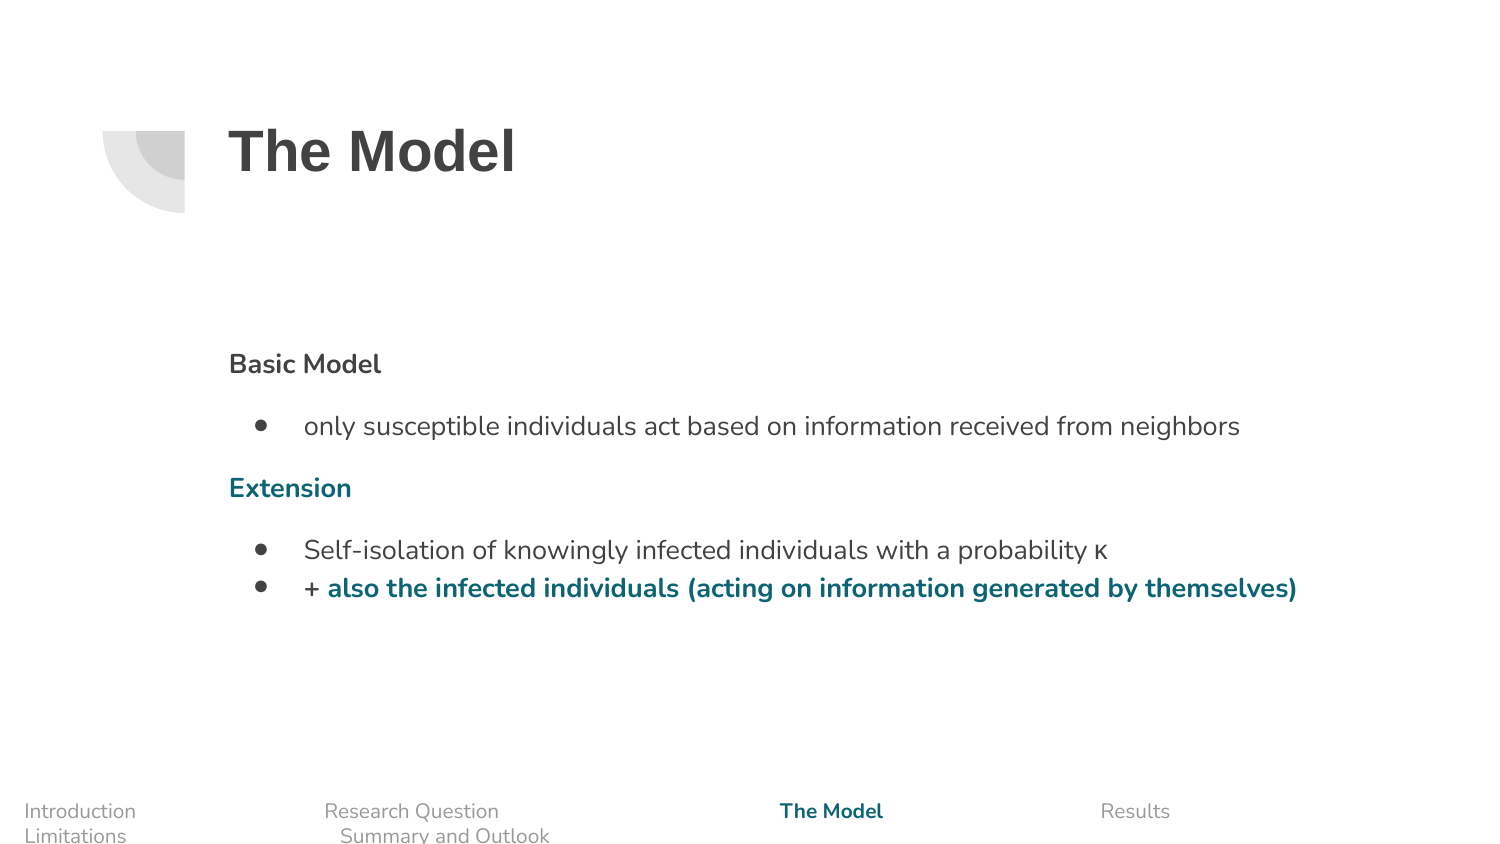

# The Model
Basic Model
only susceptible individuals act based on information received from neighbors
Extension
Self-isolation of knowingly infected individuals with a probability κ
+ also the infected individuals (acting on information generated by themselves)
Introduction	   	Research Question 	        	 The Model	      	     Results 	        	 Limitations 	       	   Summary and Outlook